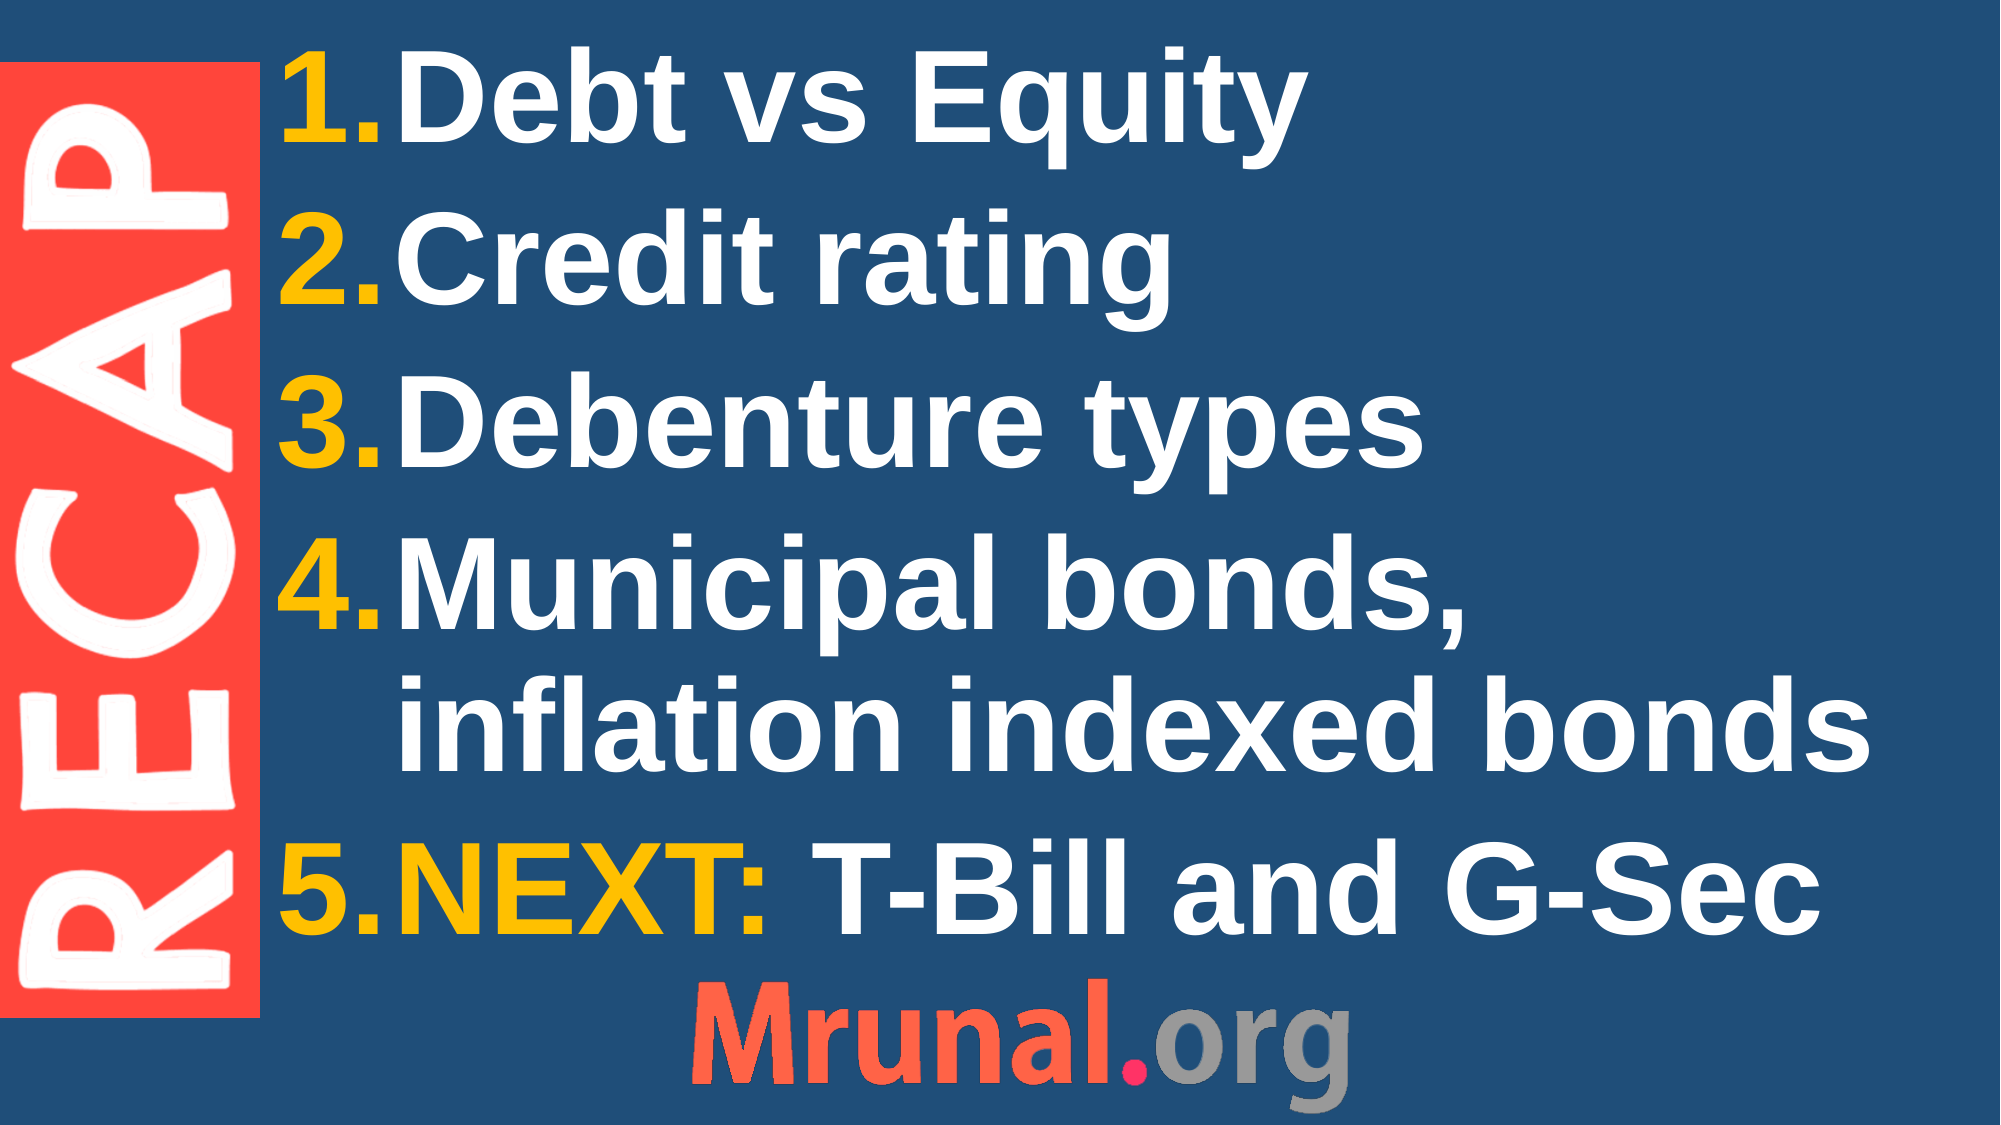

Debt vs Equity
Credit rating
Debenture types
Municipal bonds, inflation indexed bonds
NEXT: T-Bill and G-Sec